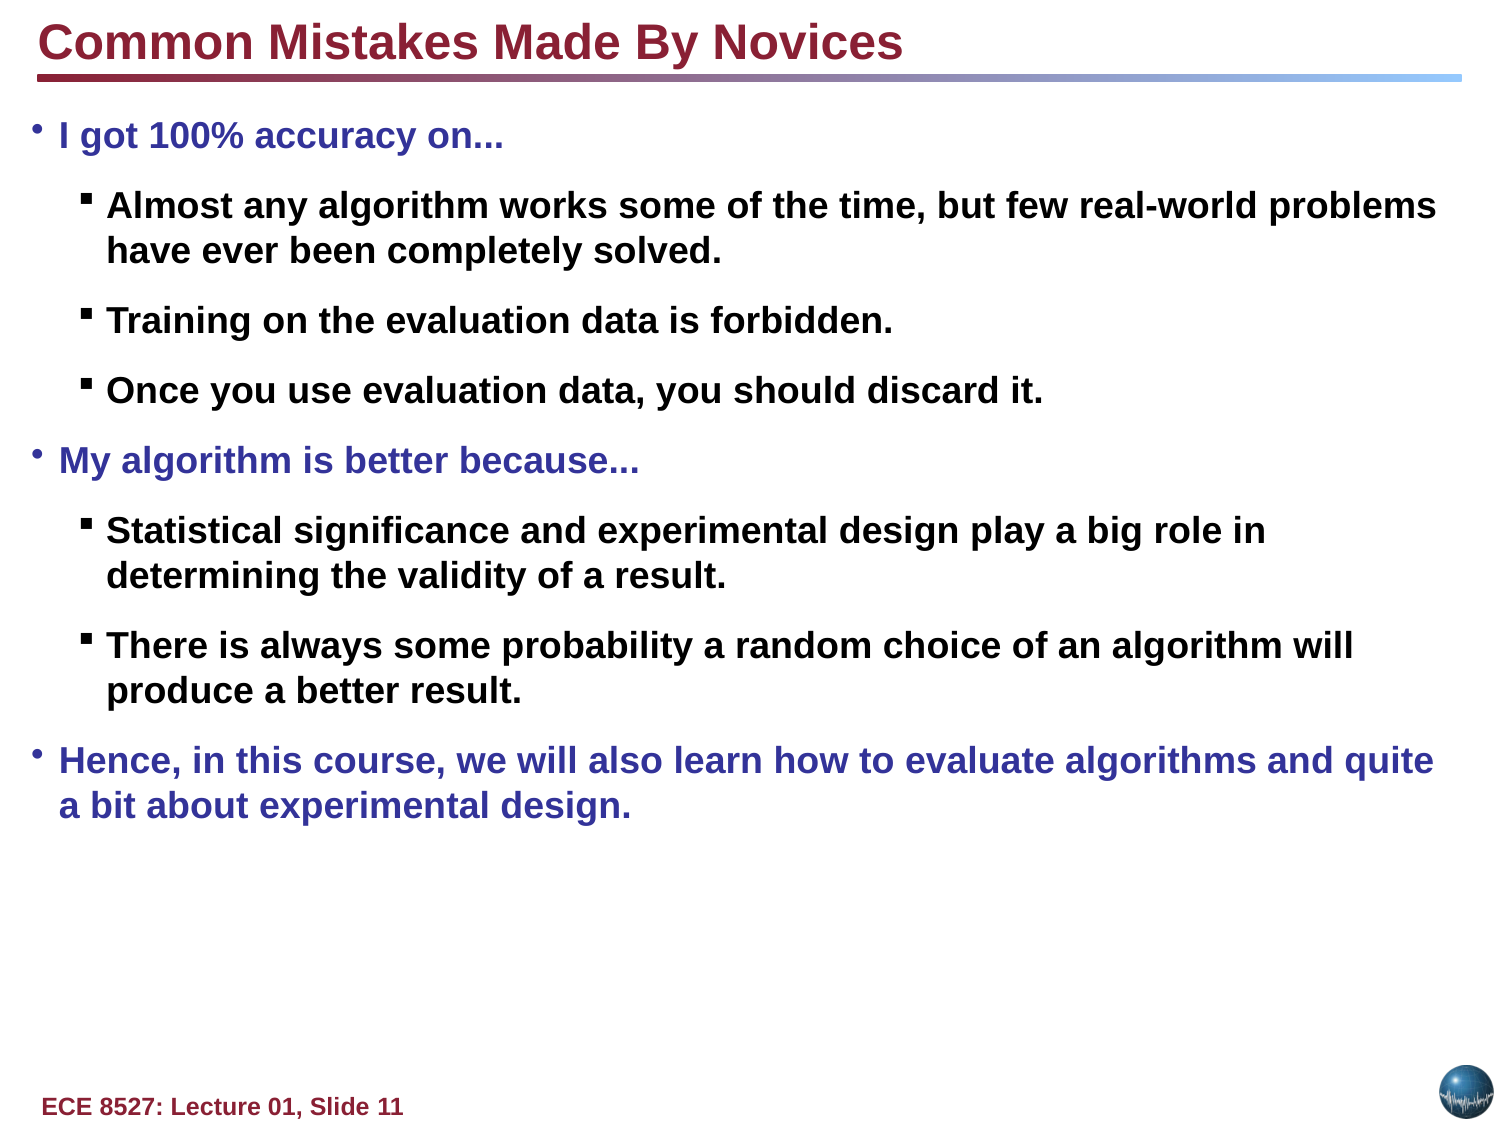

Common Mistakes Made By Novices
I got 100% accuracy on...
Almost any algorithm works some of the time, but few real-world problems have ever been completely solved.
Training on the evaluation data is forbidden.
Once you use evaluation data, you should discard it.
My algorithm is better because...
Statistical significance and experimental design play a big role in determining the validity of a result.
There is always some probability a random choice of an algorithm will produce a better result.
Hence, in this course, we will also learn how to evaluate algorithms and quite a bit about experimental design.